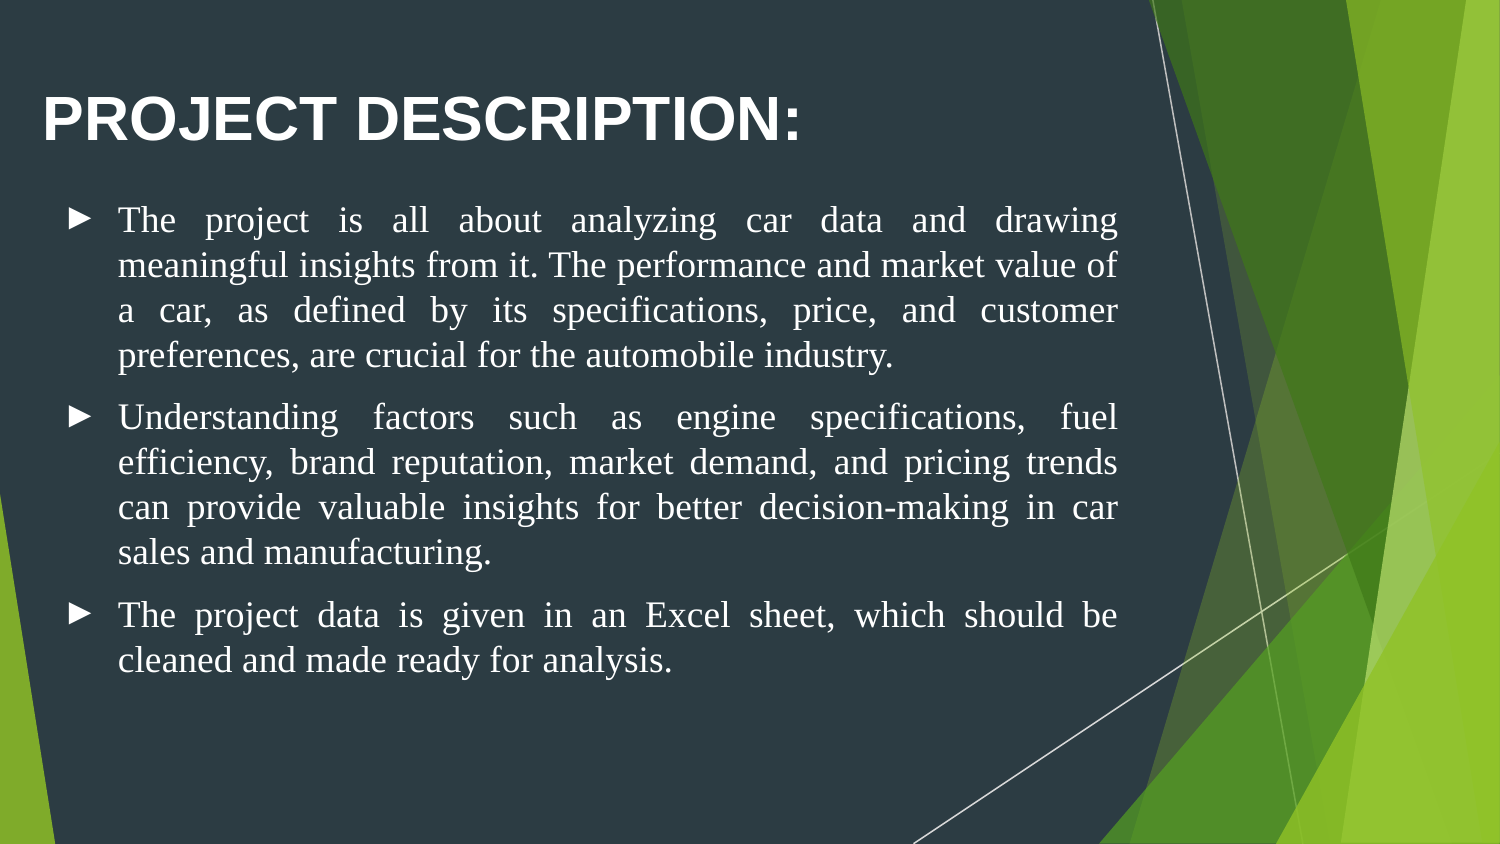

# PROJECT DESCRIPTION:
The project is all about analyzing car data and drawing meaningful insights from it. The performance and market value of a car, as defined by its specifications, price, and customer preferences, are crucial for the automobile industry.

Understanding factors such as engine specifications, fuel efficiency, brand reputation, market demand, and pricing trends can provide valuable insights for better decision-making in car sales and manufacturing.

The project data is given in an Excel sheet, which should be cleaned and made ready for analysis.